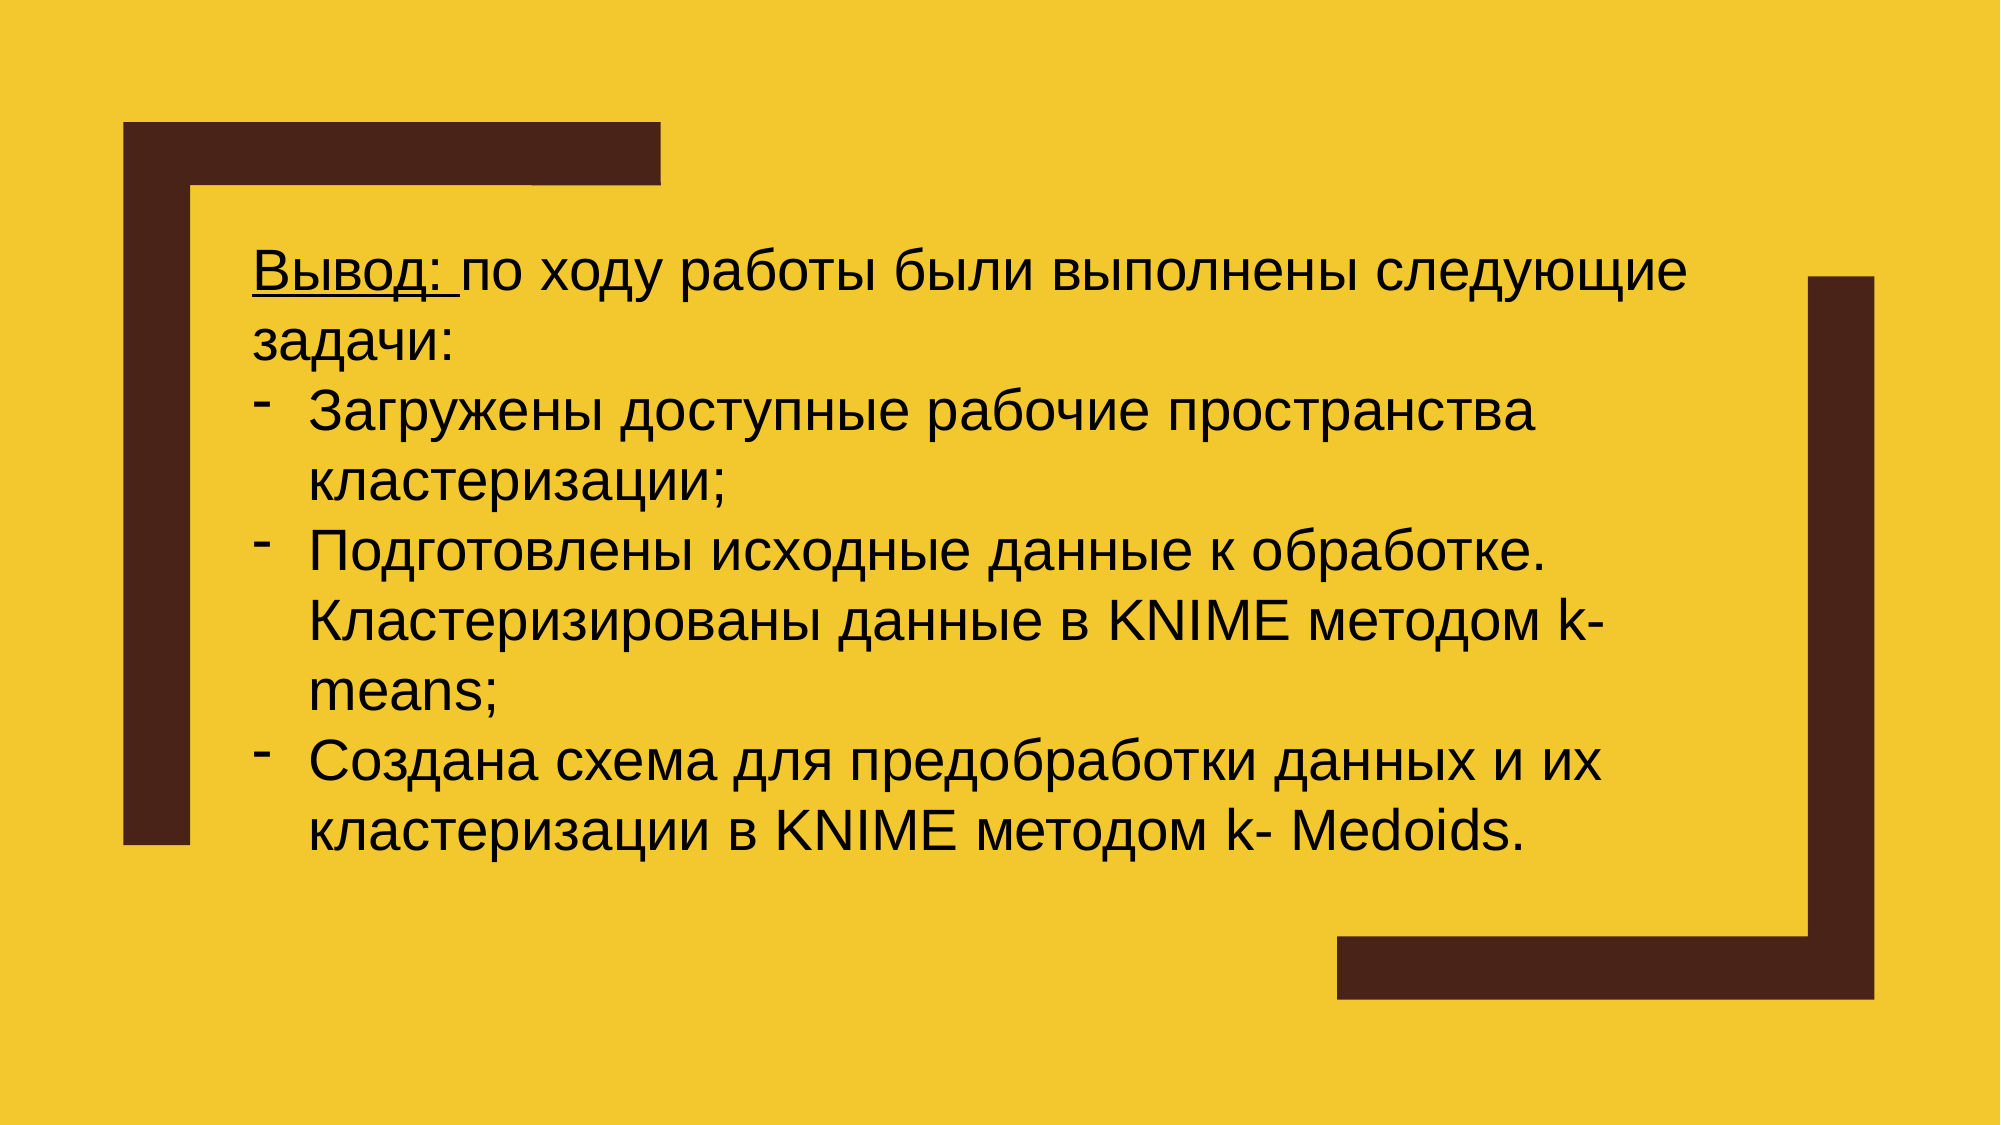

Вывод: по ходу работы были выполнены следующие задачи:
Загружены доступные рабочие пространства кластеризации;
Подготовлены исходные данные к обработке. Кластеризированы данные в KNIME методом k-means;
Создана схема для предобработки данных и их кластеризации в KNIME методом k- Medoids.